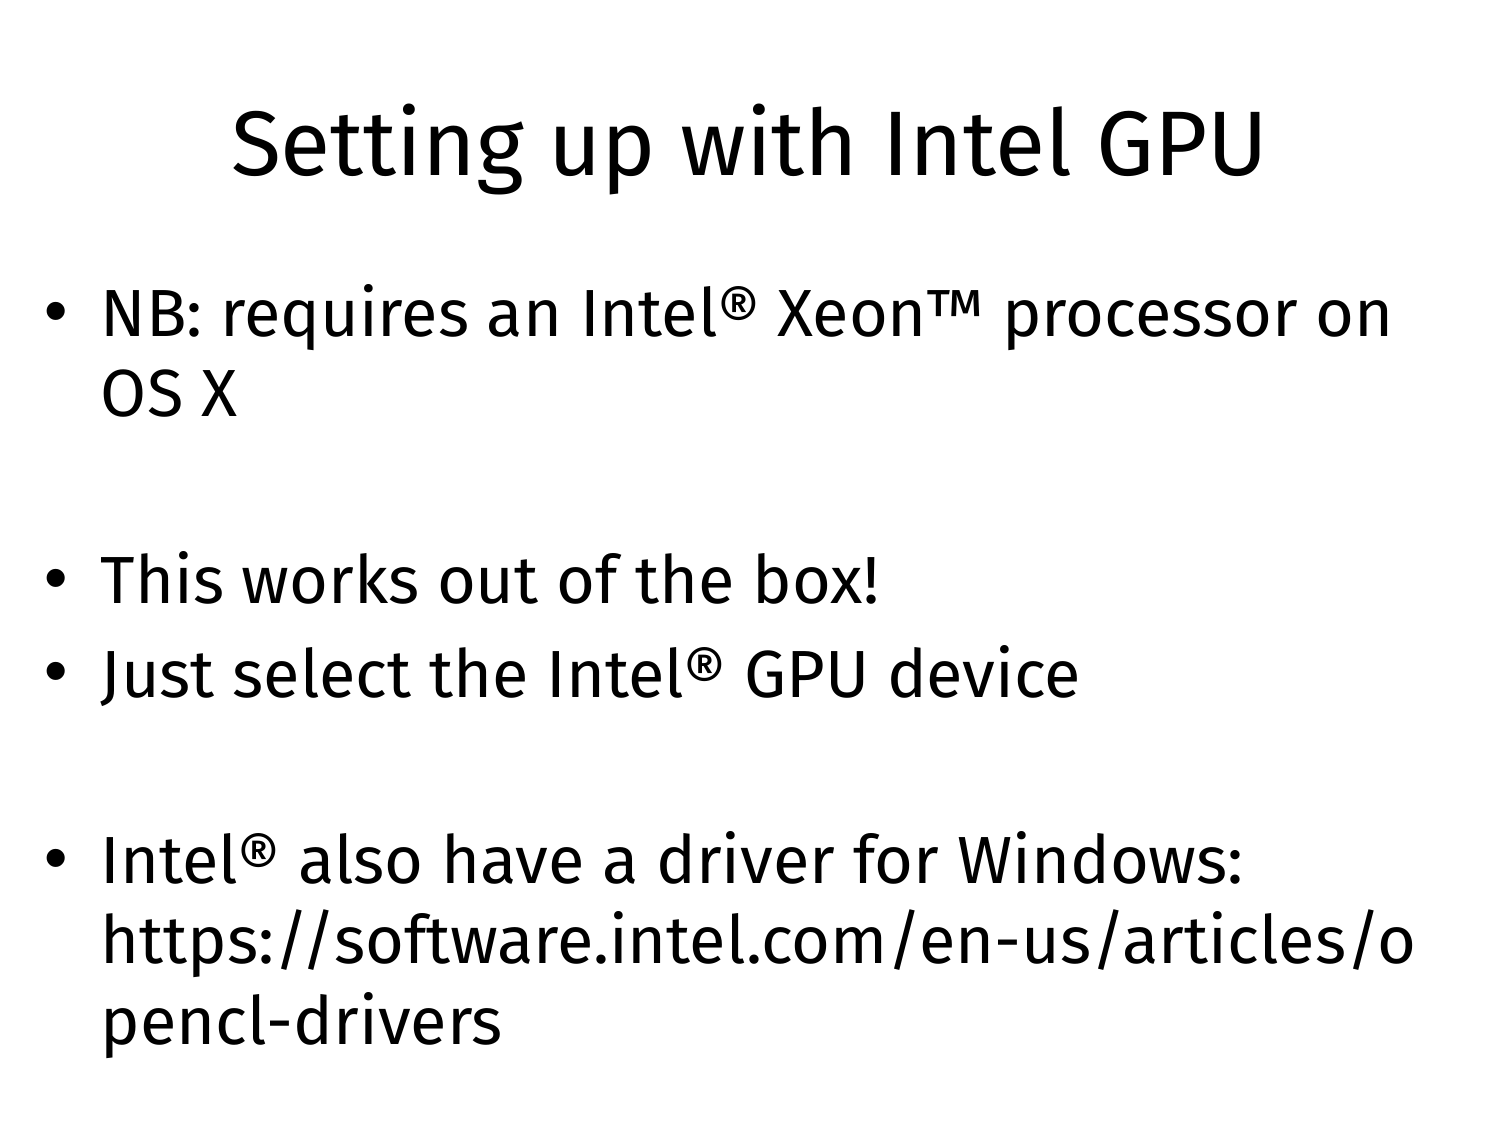

# Setting up with Intel GPU
NB: requires an Intel® Xeon™ processor on OS X

This works out of the box!
Just select the Intel® GPU device

Intel® also have a driver for Windows: https://software.intel.com/en-us/articles/opencl-drivers